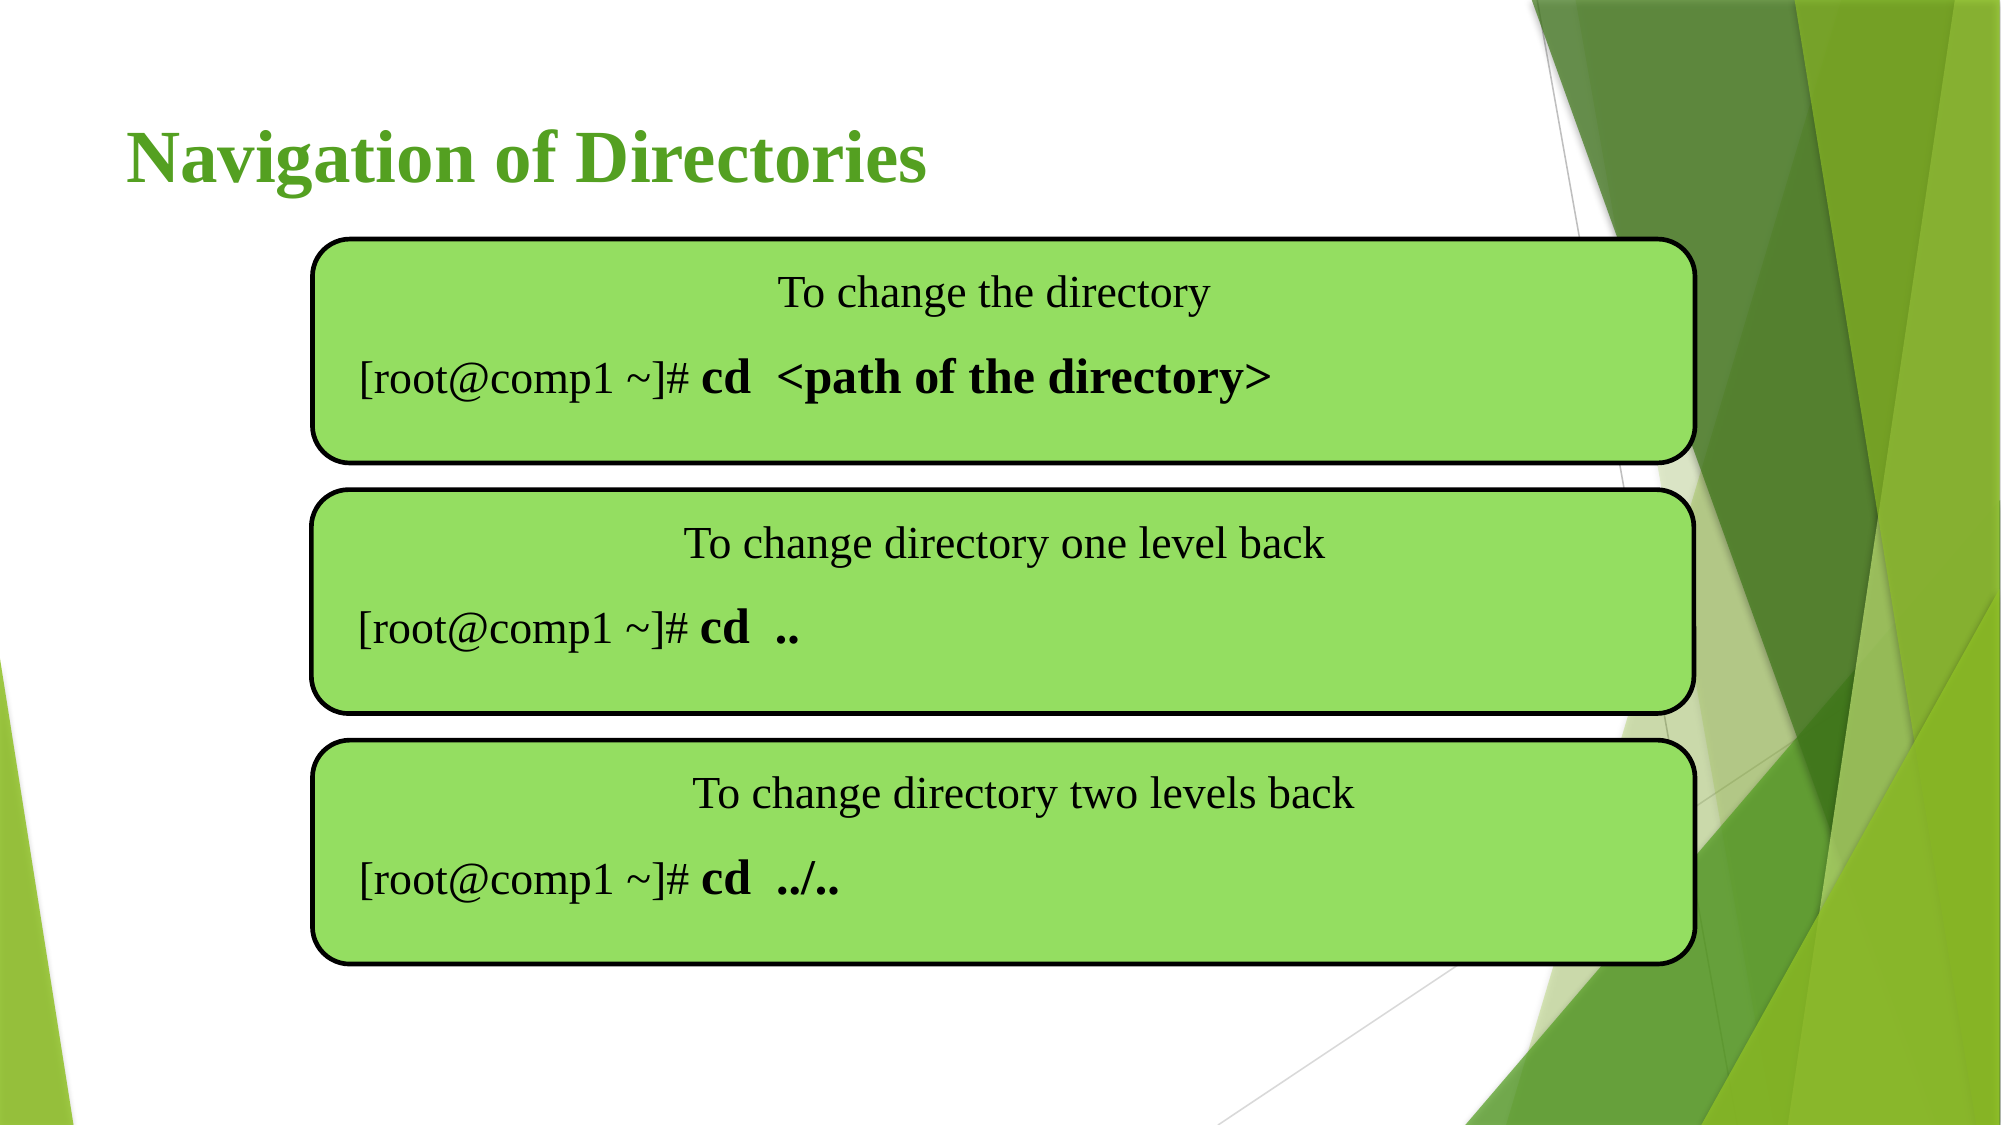

# Navigation of Directories

To change the directory
[root@comp1 ~]# cd  <path of the directory>

To change directory one level back
[root@comp1 ~]# cd  ..

To change directory two levels back
[root@comp1 ~]# cd  ../..